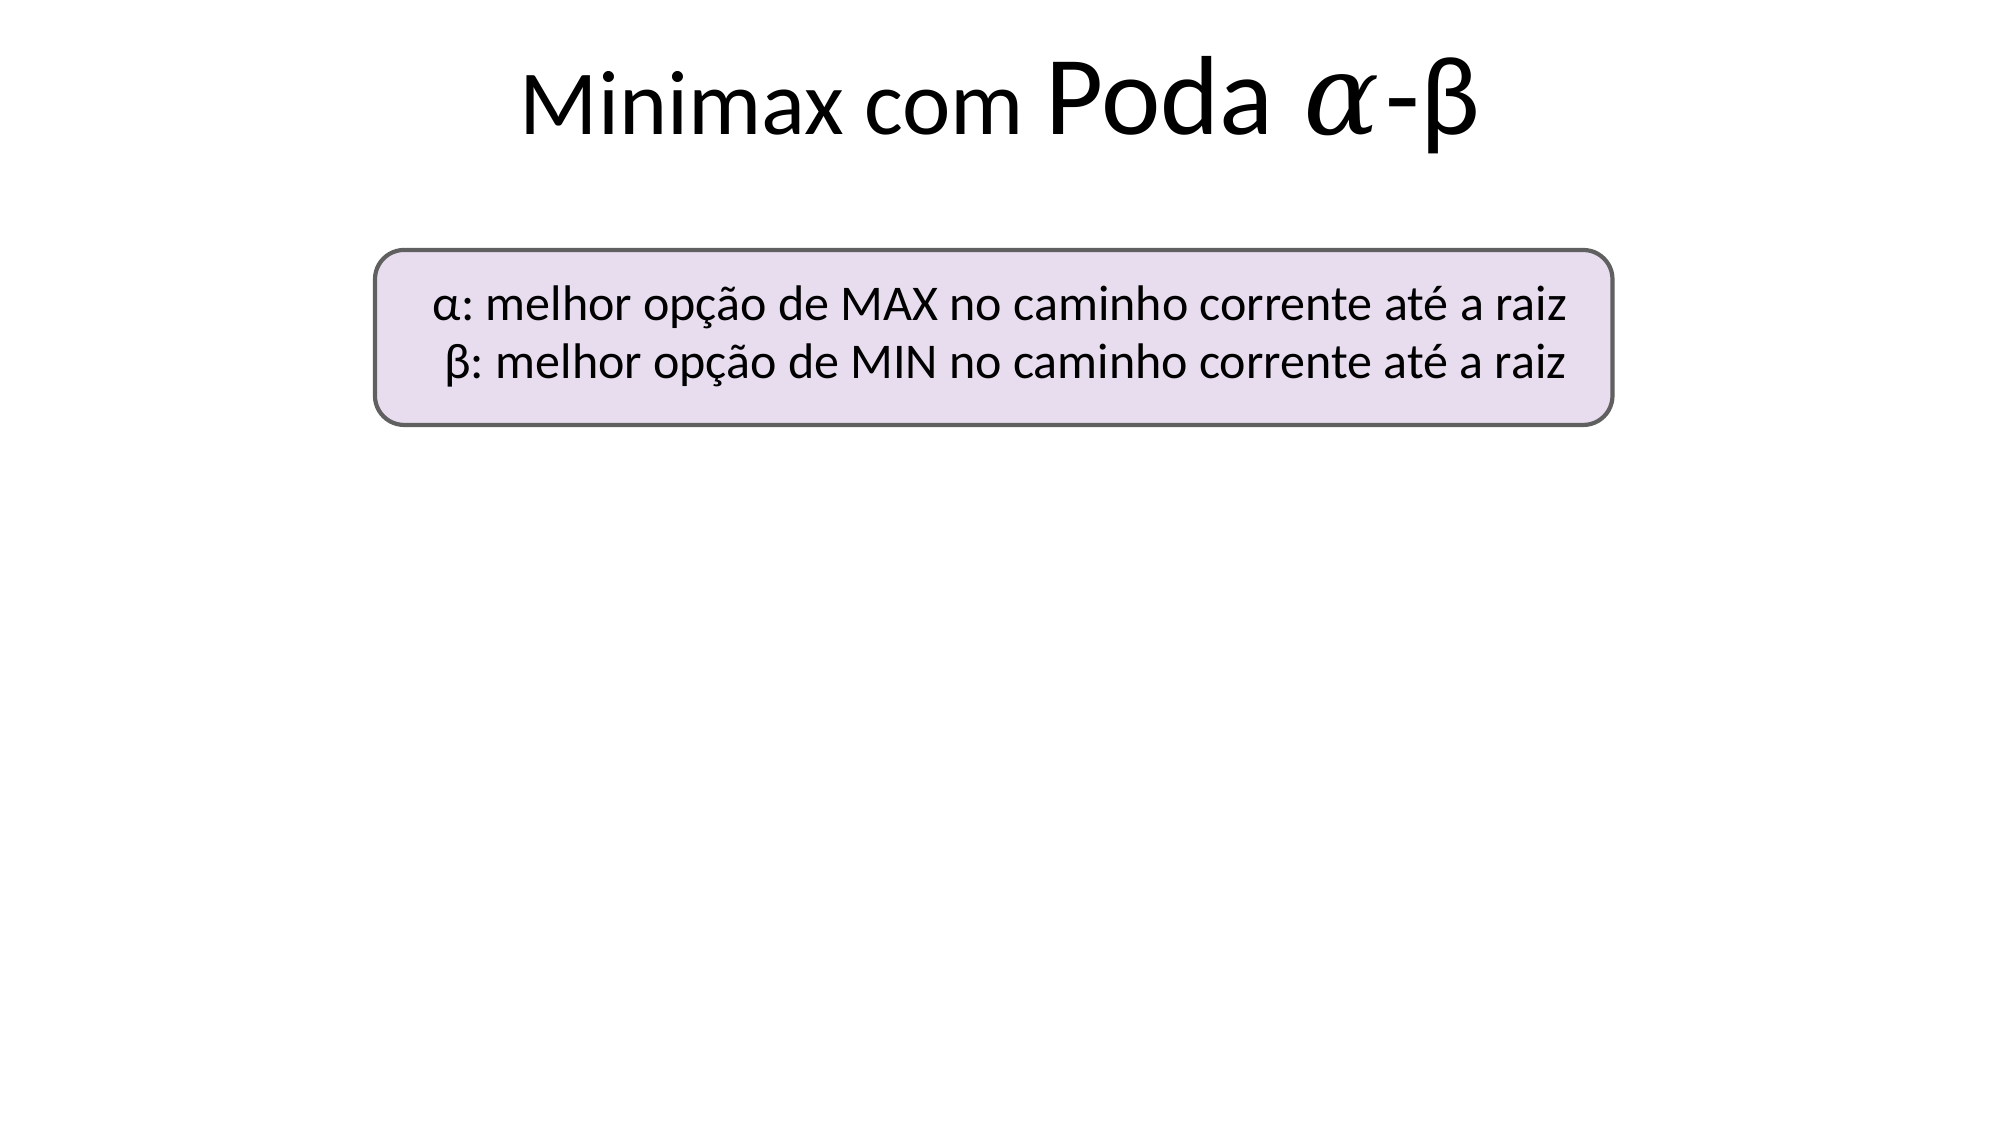

# Minimax com Poda 𝛼-β

α: melhor opção de MAX no caminho corrente até a raiz
 β: melhor opção de MIN no caminho corrente até a raiz